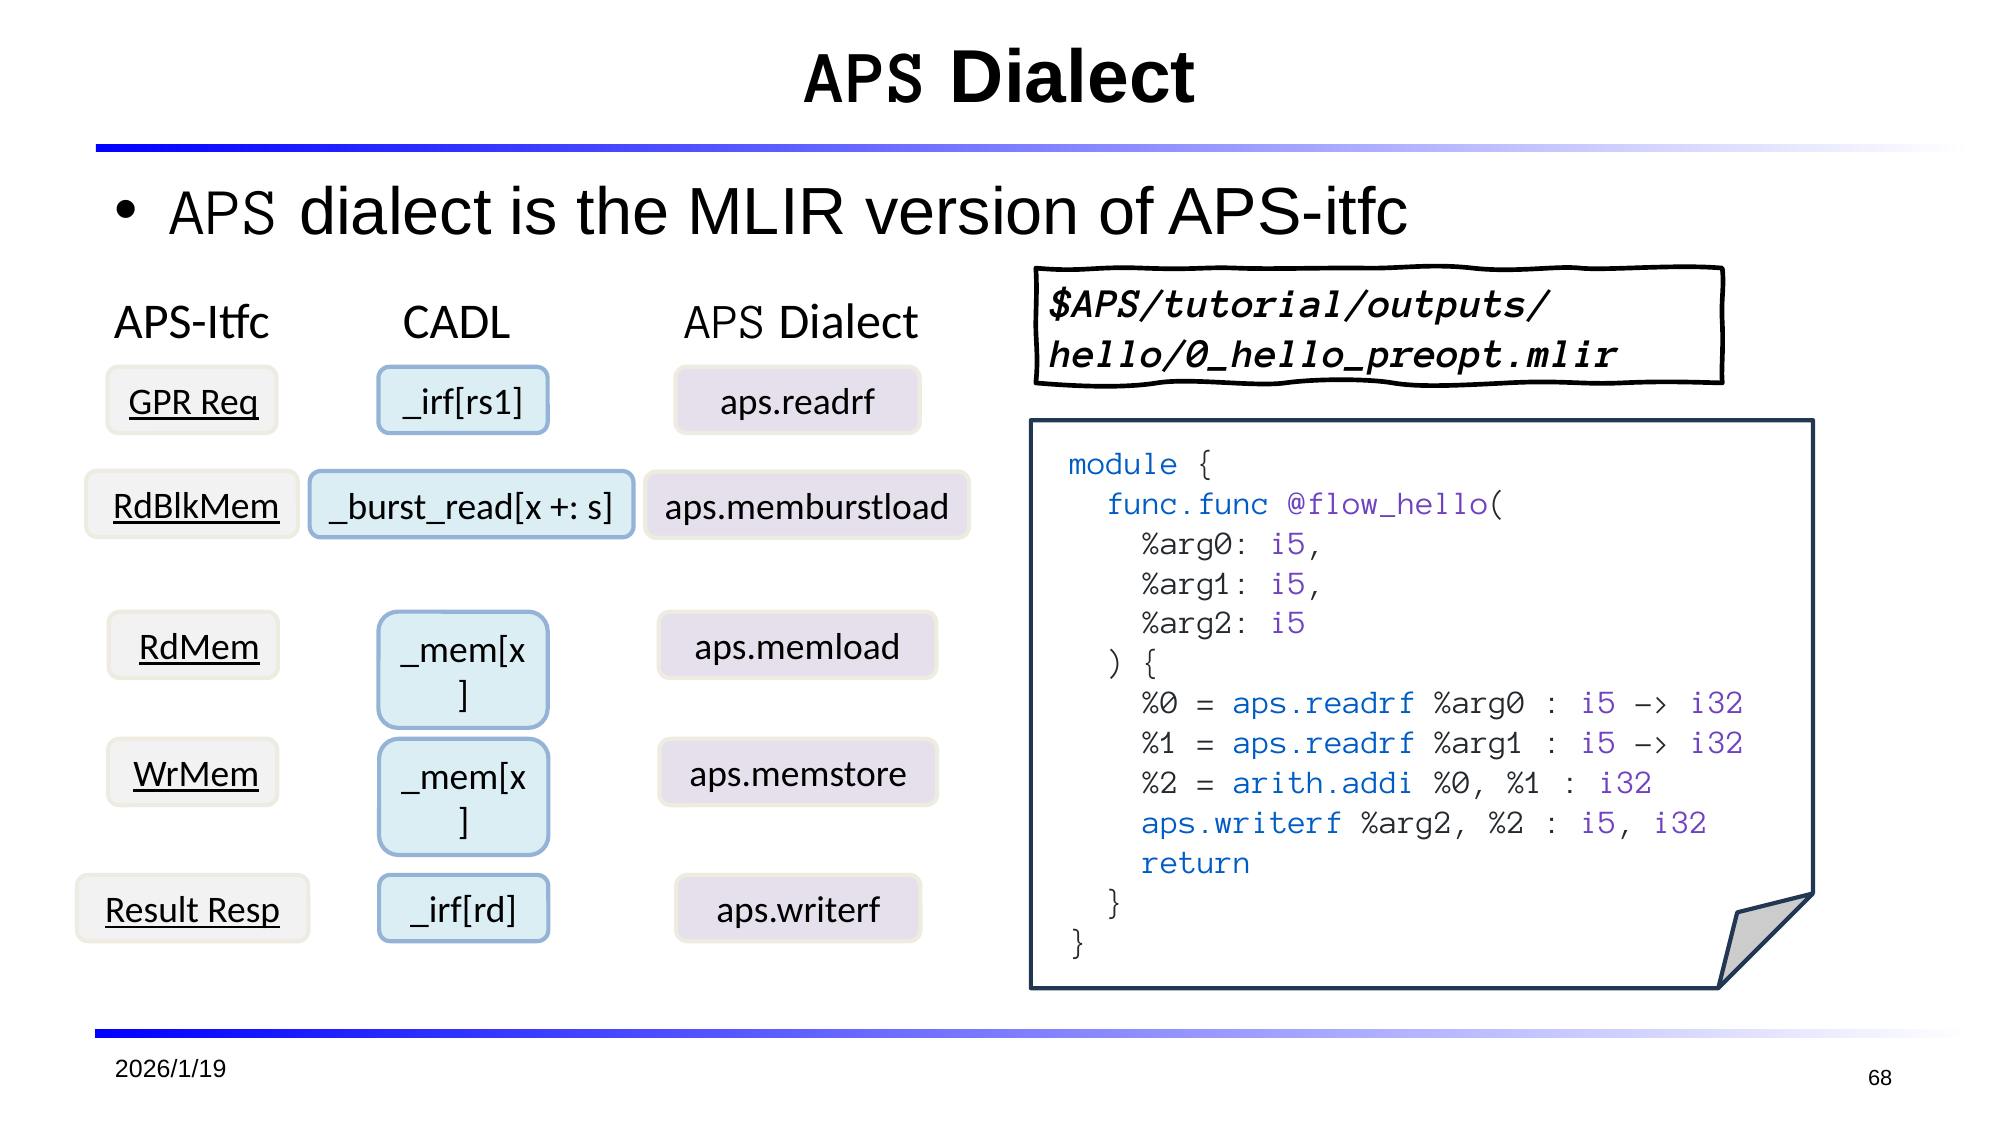

# APS Dialect
APS dialect is the MLIR version of APS-itfc
$APS/tutorial/outputs/hello/0_hello_preopt.mlir
APS-Itfc
CADL
APS Dialect
GPR Req
_irf[rs1]
aps.readrf

module {
  func.func @flow_hello(
    %arg0: i5,
    %arg1: i5,
    %arg2: i5
  ) {
    %0 = aps.readrf %arg0 : i5 -> i32
    %1 = aps.readrf %arg1 : i5 -> i32
    %2 = arith.addi %0, %1 : i32
    aps.writerf %arg2, %2 : i5, i32
    return
  }
}
RdBlkMem
_burst_read[x +: s]
aps.memburstload
aps.memload
RdMem
_mem[x]
WrMem
_mem[x]
aps.memstore
Result Resp
_irf[rd]
aps.writerf
2026/1/19
68